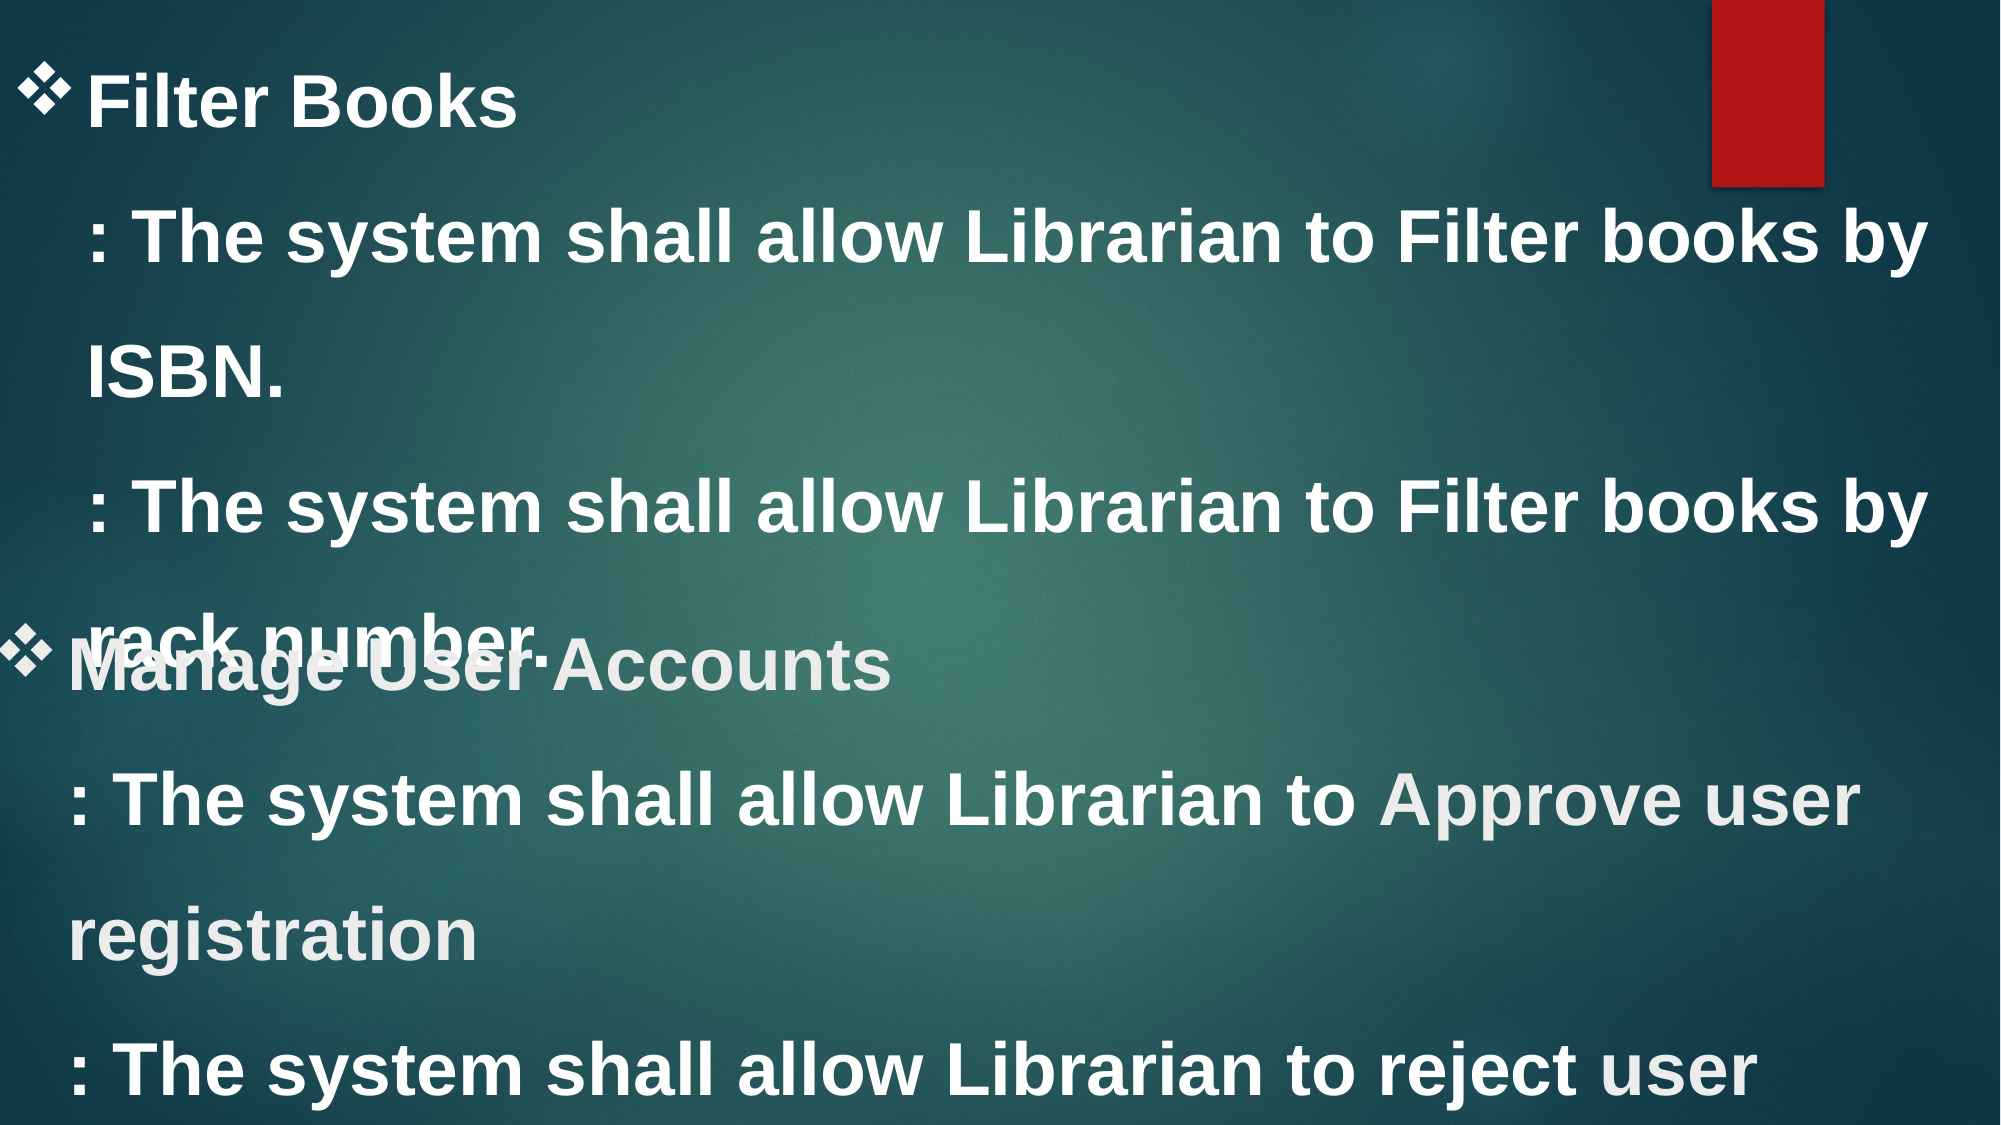

# Filter Books : The system shall allow Librarian to Filter books by ISBN. : The system shall allow Librarian to Filter books by rack number.
.
Manage User Accounts
: The system shall allow Librarian to Approve user registration
: The system shall allow Librarian to reject user registration